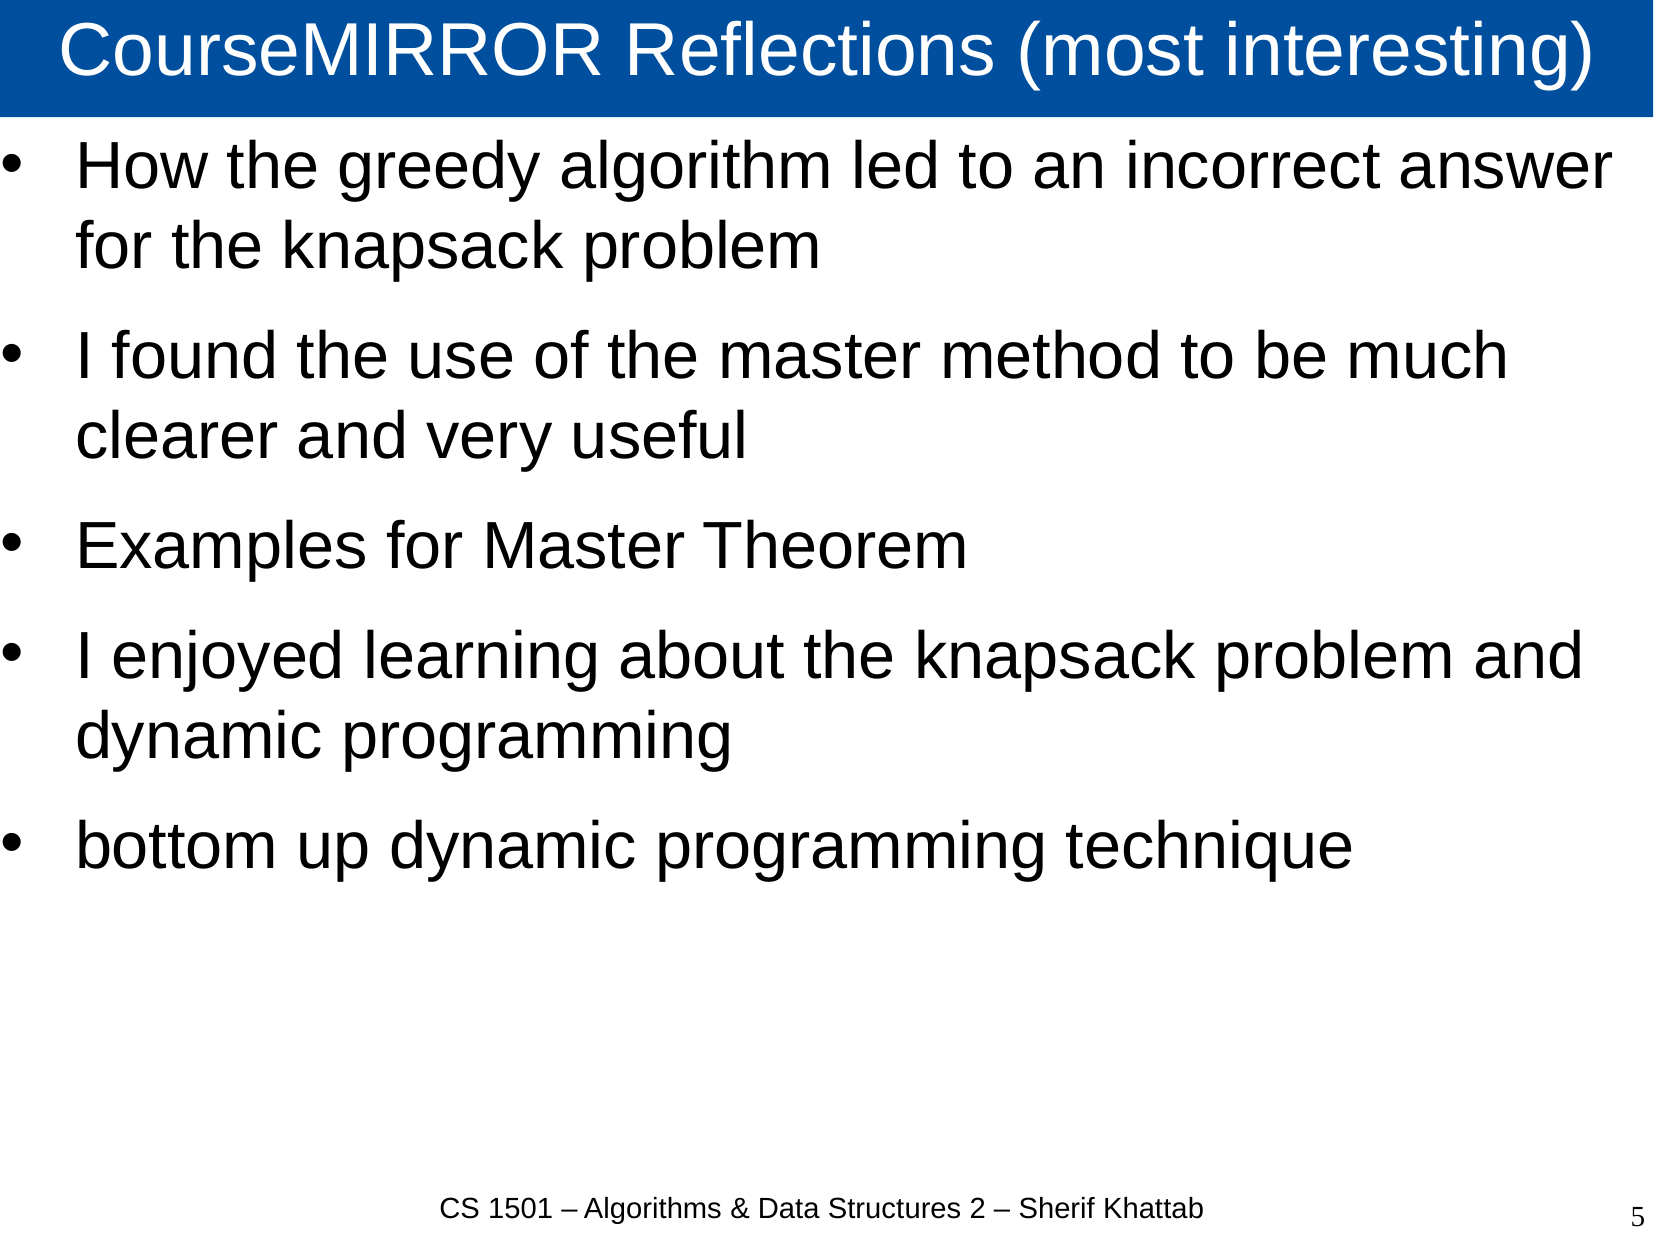

# CourseMIRROR Reflections (most interesting)
How the greedy algorithm led to an incorrect answer for the knapsack problem
I found the use of the master method to be much clearer and very useful
Examples for Master Theorem
I enjoyed learning about the knapsack problem and dynamic programming
bottom up dynamic programming technique
CS 1501 – Algorithms & Data Structures 2 – Sherif Khattab
5